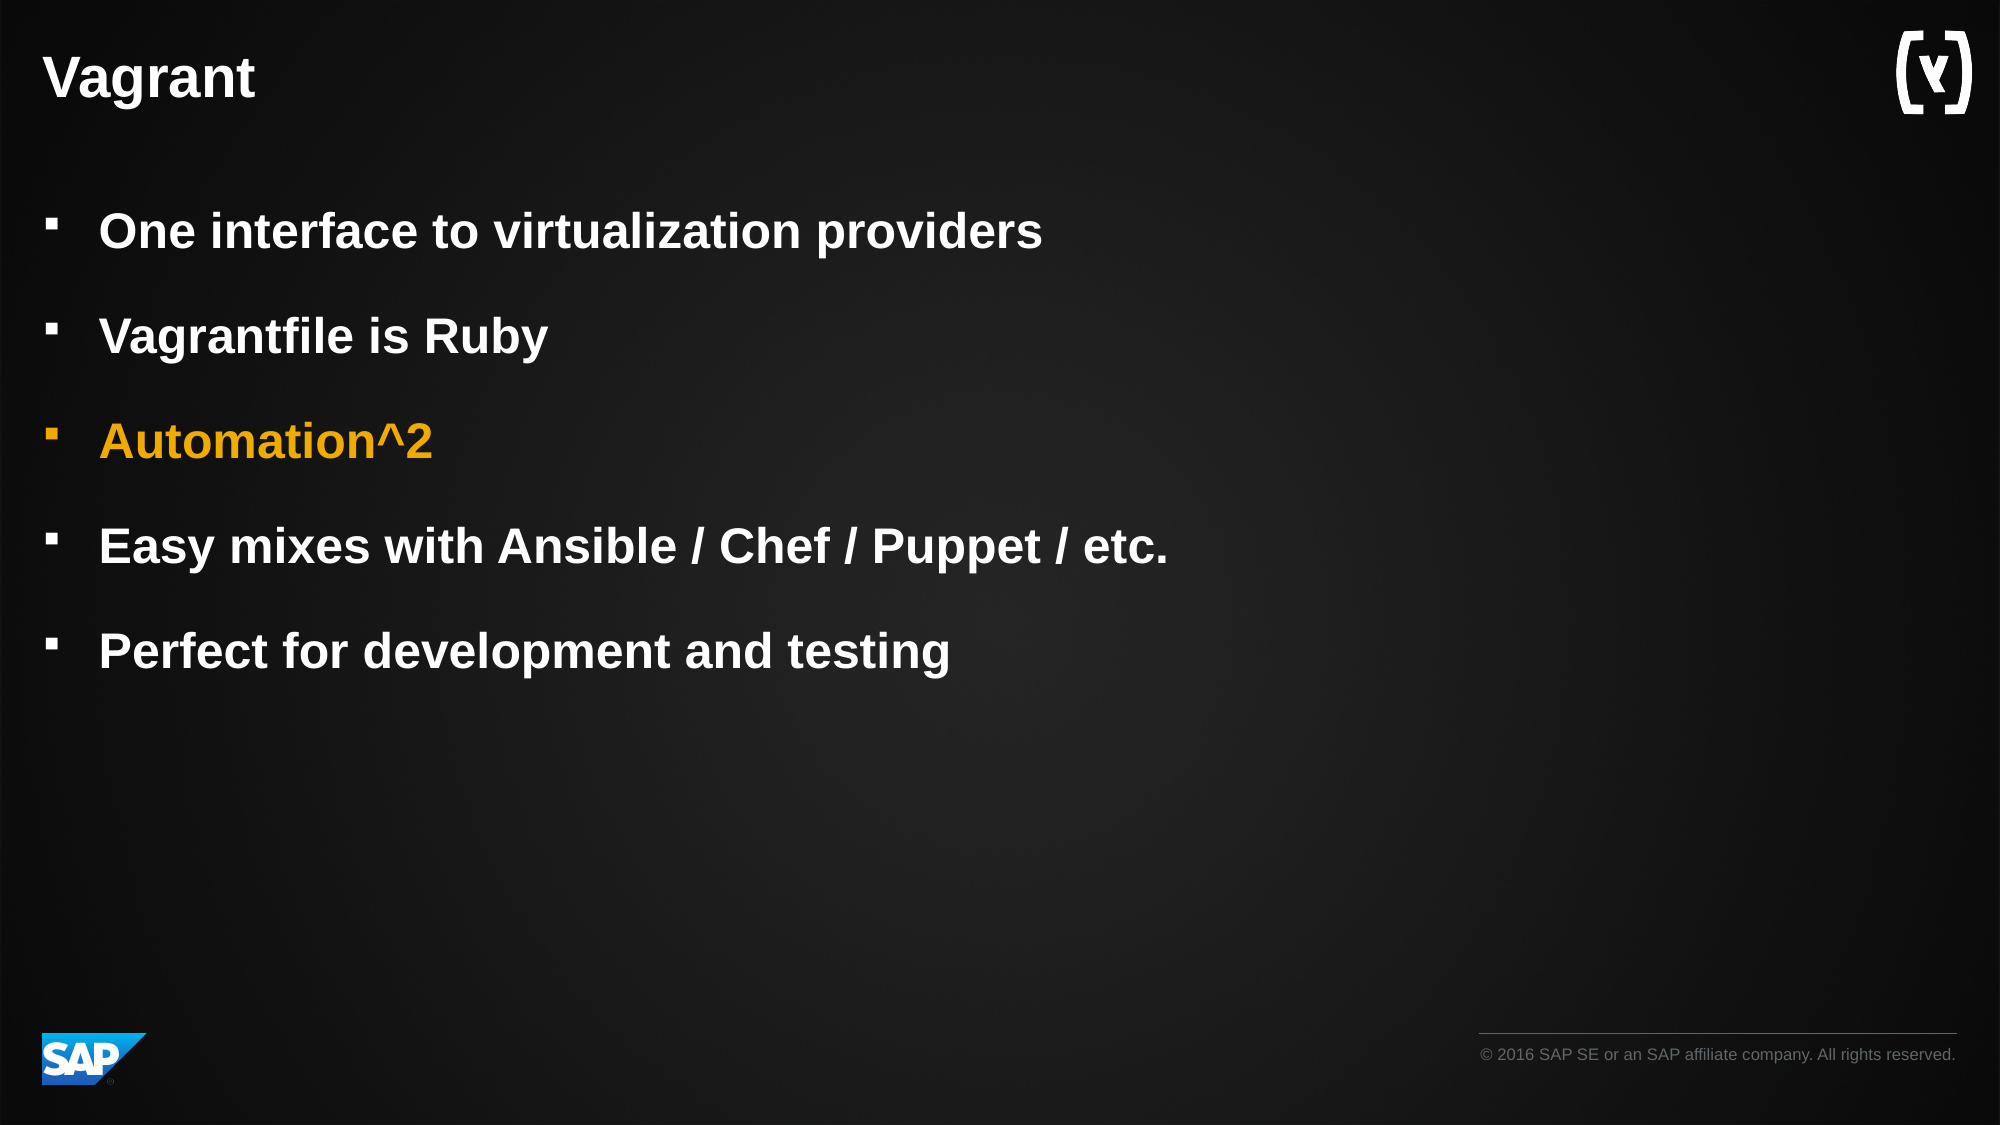

# Vagrant
One interface to virtualization providers
Vagrantfile is Ruby
Automation^2
Easy mixes with Ansible / Chef / Puppet / etc.
Perfect for development and testing